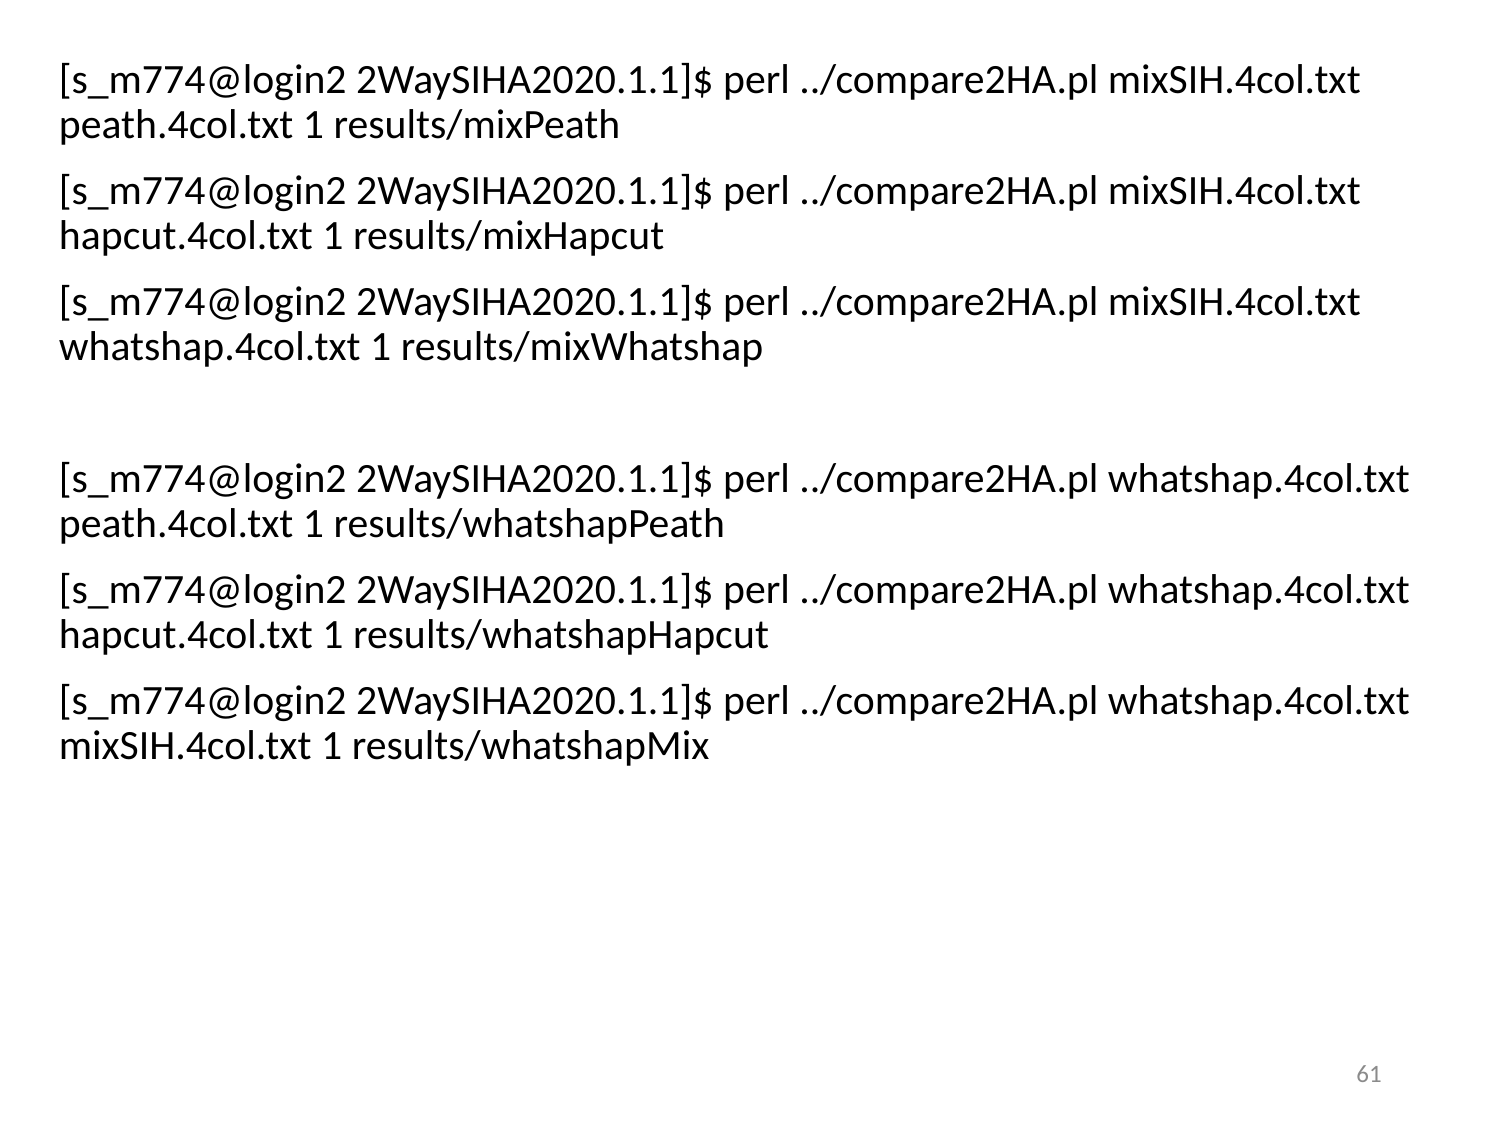

[s_m774@login2 2WaySIHA2020.1.1]$ perl ../compare2HA.pl mixSIH.4col.txt peath.4col.txt 1 results/mixPeath
[s_m774@login2 2WaySIHA2020.1.1]$ perl ../compare2HA.pl mixSIH.4col.txt hapcut.4col.txt 1 results/mixHapcut
[s_m774@login2 2WaySIHA2020.1.1]$ perl ../compare2HA.pl mixSIH.4col.txt whatshap.4col.txt 1 results/mixWhatshap

[s_m774@login2 2WaySIHA2020.1.1]$ perl ../compare2HA.pl whatshap.4col.txt peath.4col.txt 1 results/whatshapPeath
[s_m774@login2 2WaySIHA2020.1.1]$ perl ../compare2HA.pl whatshap.4col.txt hapcut.4col.txt 1 results/whatshapHapcut
[s_m774@login2 2WaySIHA2020.1.1]$ perl ../compare2HA.pl whatshap.4col.txt mixSIH.4col.txt 1 results/whatshapMix

61